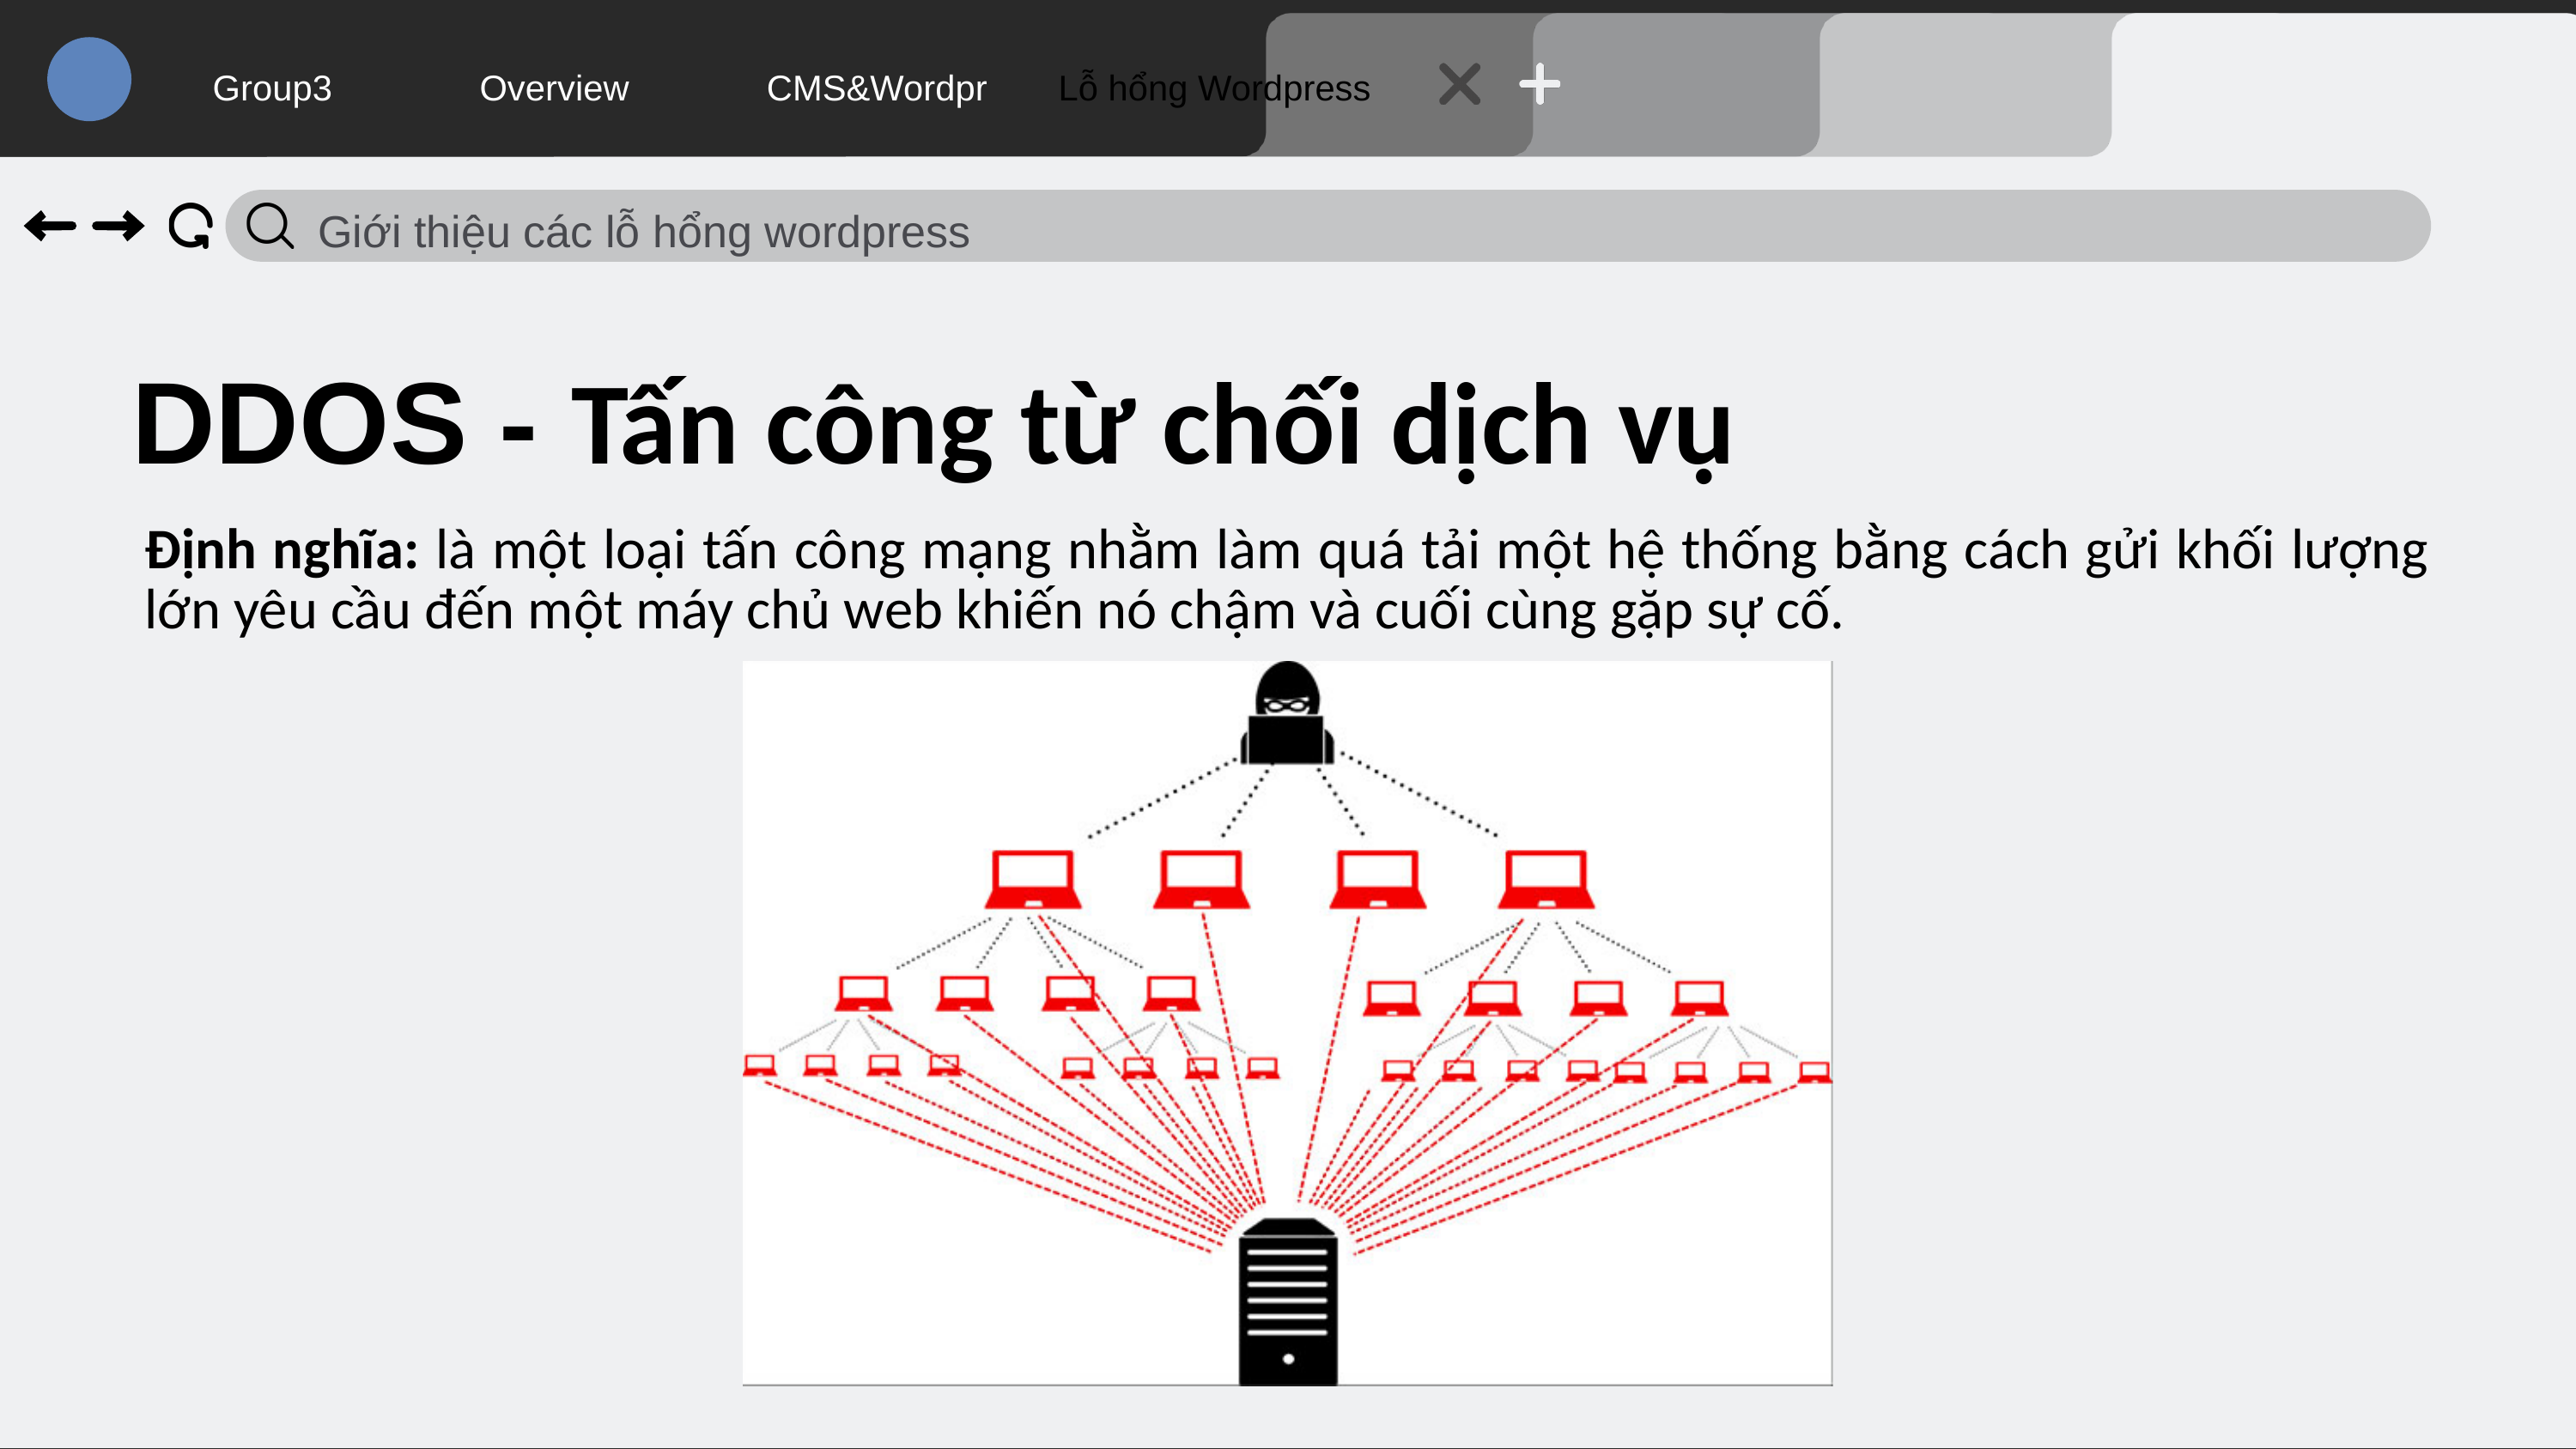

Group3
Overview
CMS&Wordpr
Lỗ hổng Wordpress

Giới thiệu các lỗ hổng wordpress

DDOS - Tấn công từ chối dịch vụ
Định nghĩa: là một loại tấn công mạng nhằm làm quá tải một hệ thống bằng cách gửi khối lượng lớn yêu cầu đến một máy chủ web khiến nó chậm và cuối cùng gặp sự cố.